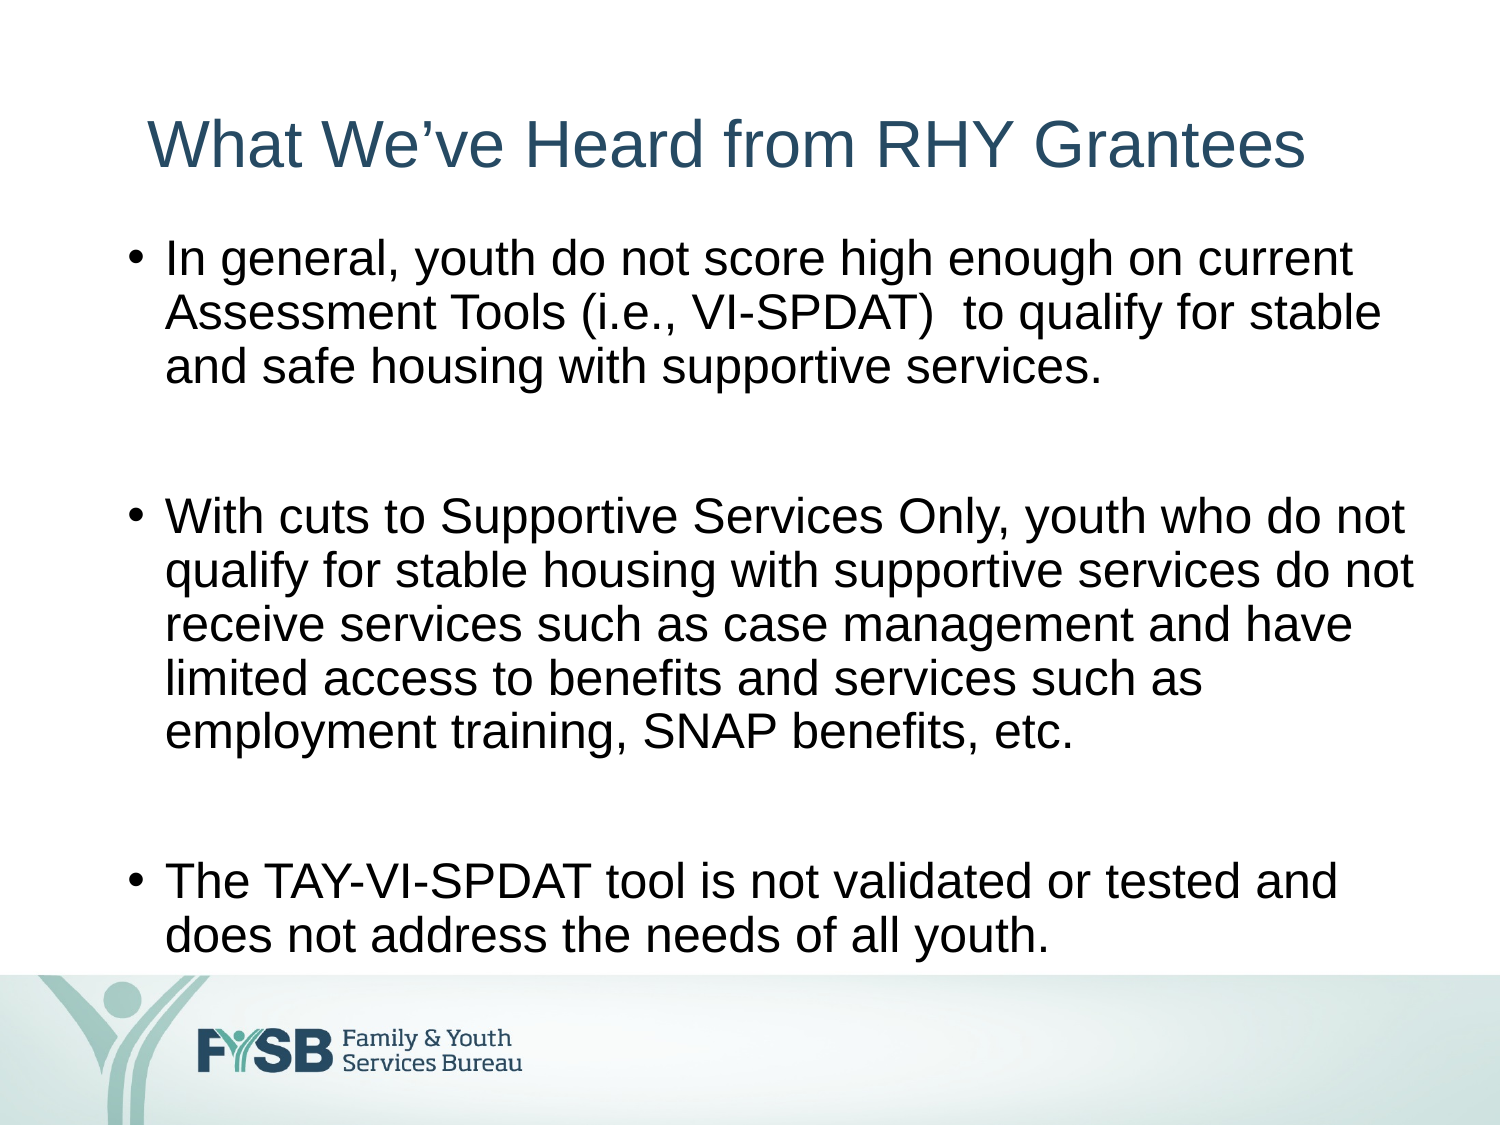

# What We’ve Heard from RHY Grantees
In general, youth do not score high enough on current Assessment Tools (i.e., VI-SPDAT)  to qualify for stable and safe housing with supportive services.

With cuts to Supportive Services Only, youth who do not qualify for stable housing with supportive services do not receive services such as case management and have limited access to benefits and services such as employment training, SNAP benefits, etc.

The TAY-VI-SPDAT tool is not validated or tested and does not address the needs of all youth.